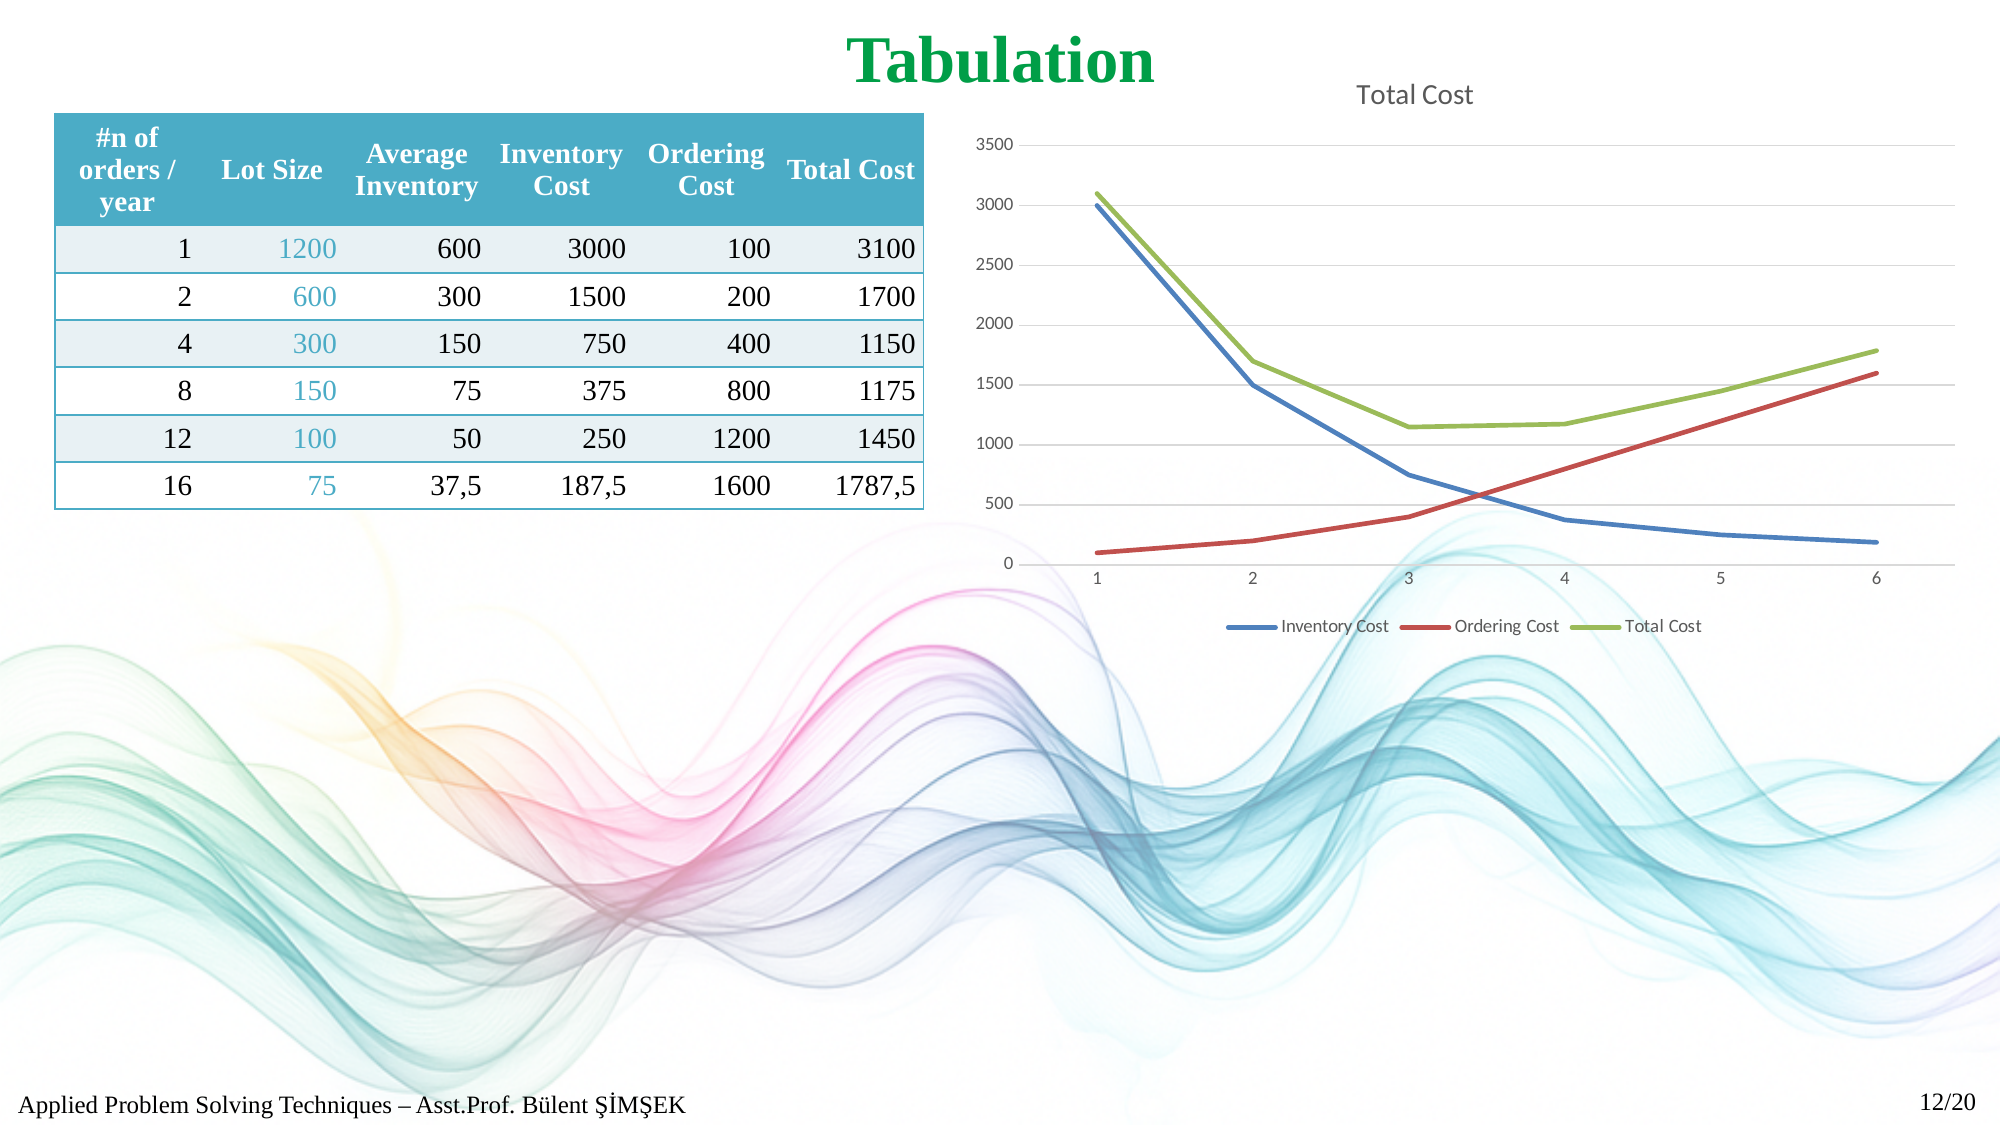

# Tabulation

### Chart: Total Cost

| Category | Inventory Cost | Ordering Cost | Total Cost |
|---|---|---|---|
| #n of orders / year | Lot Size | Average Inventory | Inventory Cost | Ordering Cost | Total Cost |
| --- | --- | --- | --- | --- | --- |
| 1 | 1200 | 600 | 3000 | 100 | 3100 |
| 2 | 600 | 300 | 1500 | 200 | 1700 |
| 4 | 300 | 150 | 750 | 400 | 1150 |
| 8 | 150 | 75 | 375 | 800 | 1175 |
| 12 | 100 | 50 | 250 | 1200 | 1450 |
| 16 | 75 | 37,5 | 187,5 | 1600 | 1787,5 |
Applied Problem Solving Techniques – Asst.Prof. Bülent ŞİMŞEK
12/20